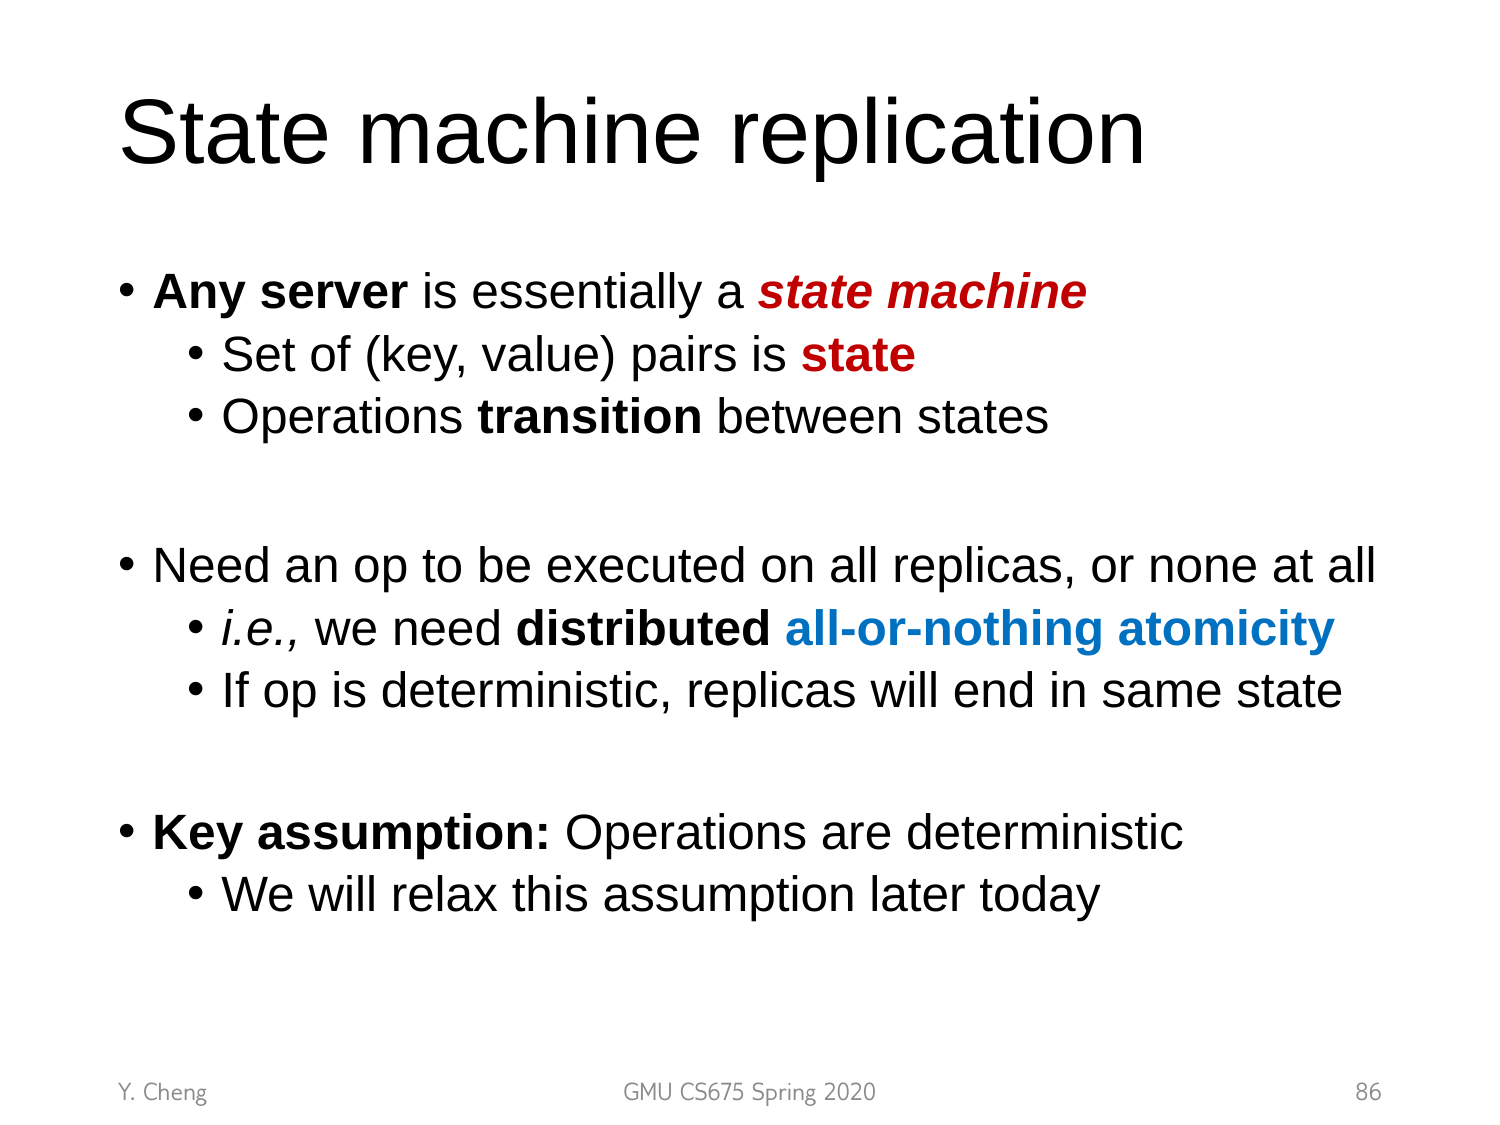

# State machine replication
Any server is essentially a state machine
Set of (key, value) pairs is state
Operations transition between states

Need an op to be executed on all replicas, or none at all
i.e., we need distributed all-or-nothing atomicity
If op is deterministic, replicas will end in same state

Key assumption: Operations are deterministic
We will relax this assumption later today

Y. Cheng
GMU CS675 Spring 2020
86